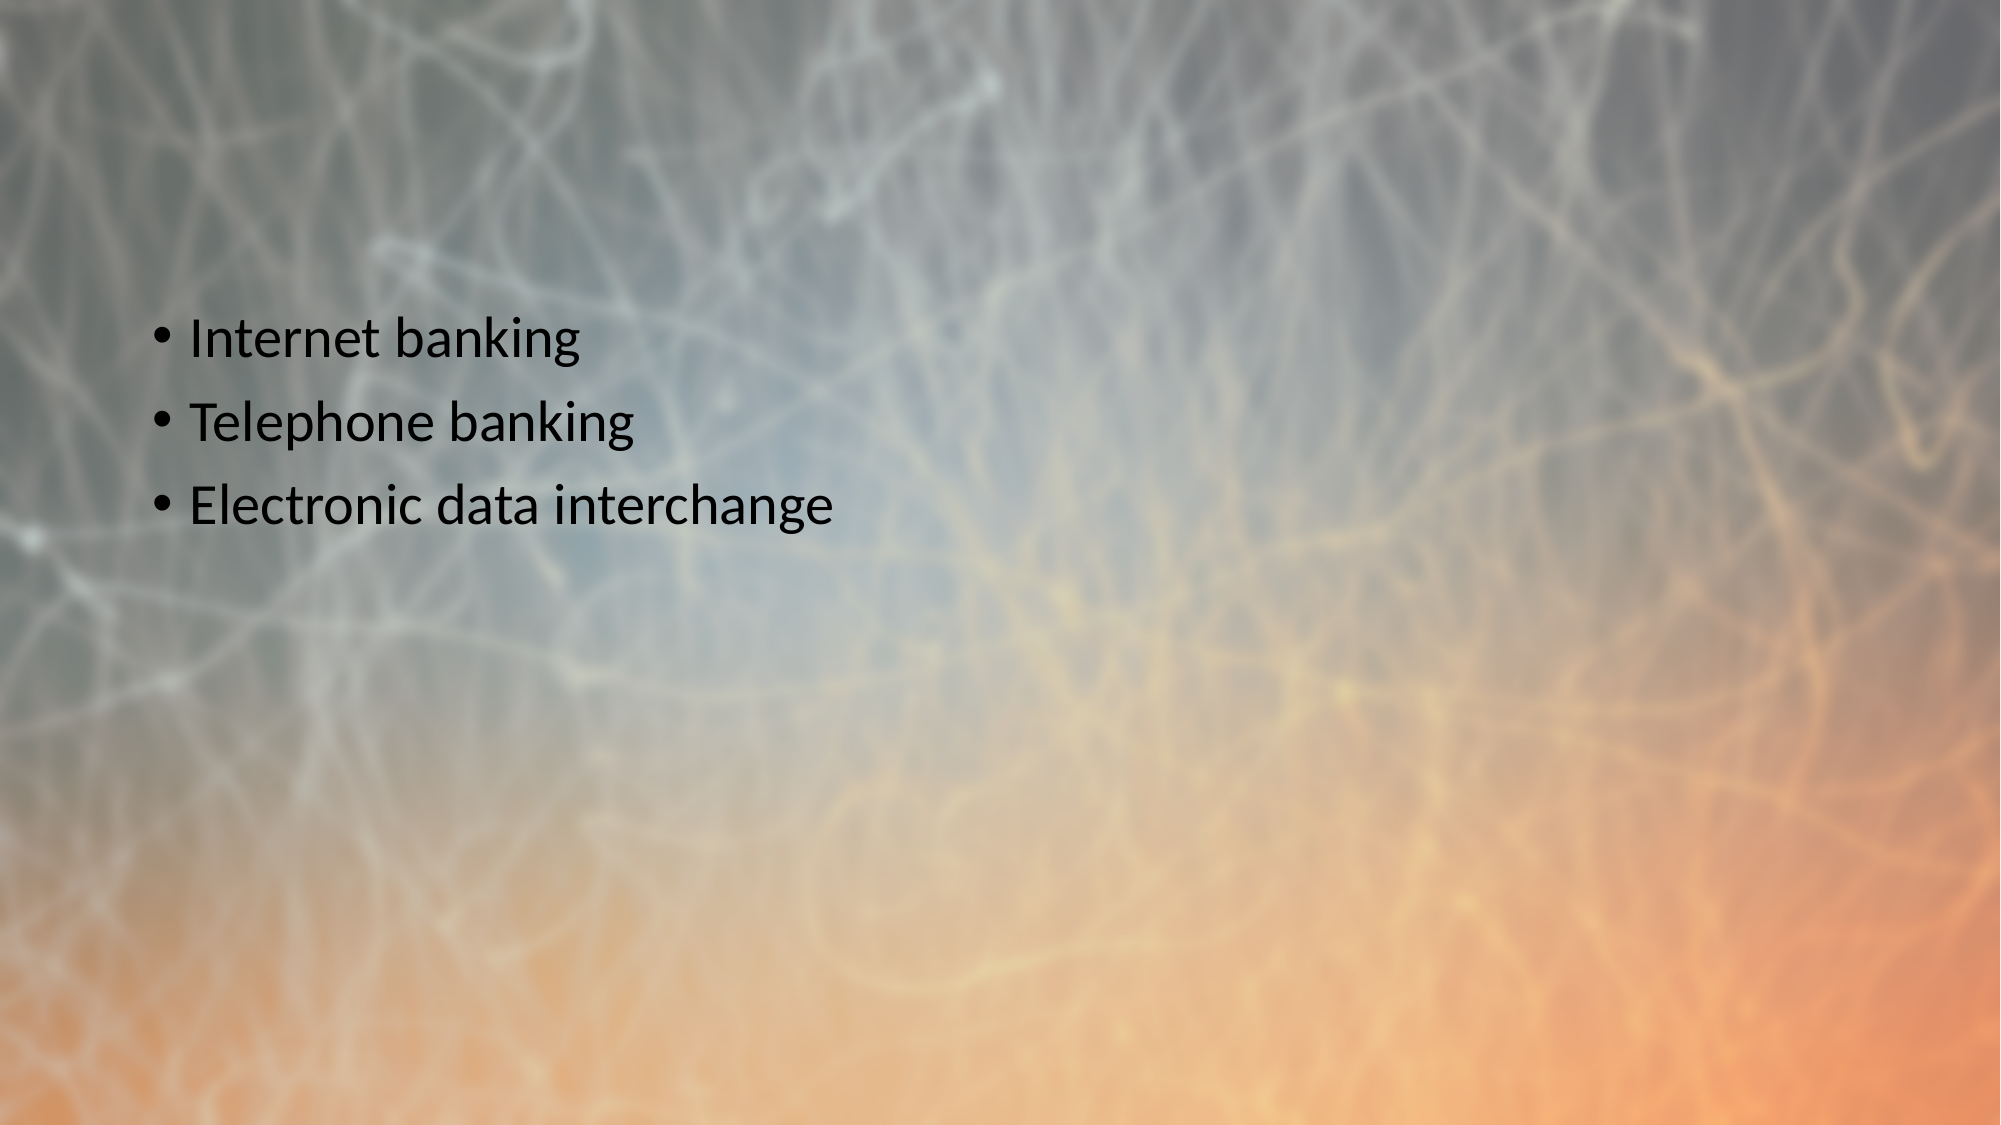

Internet banking
Telephone banking
Electronic data interchange